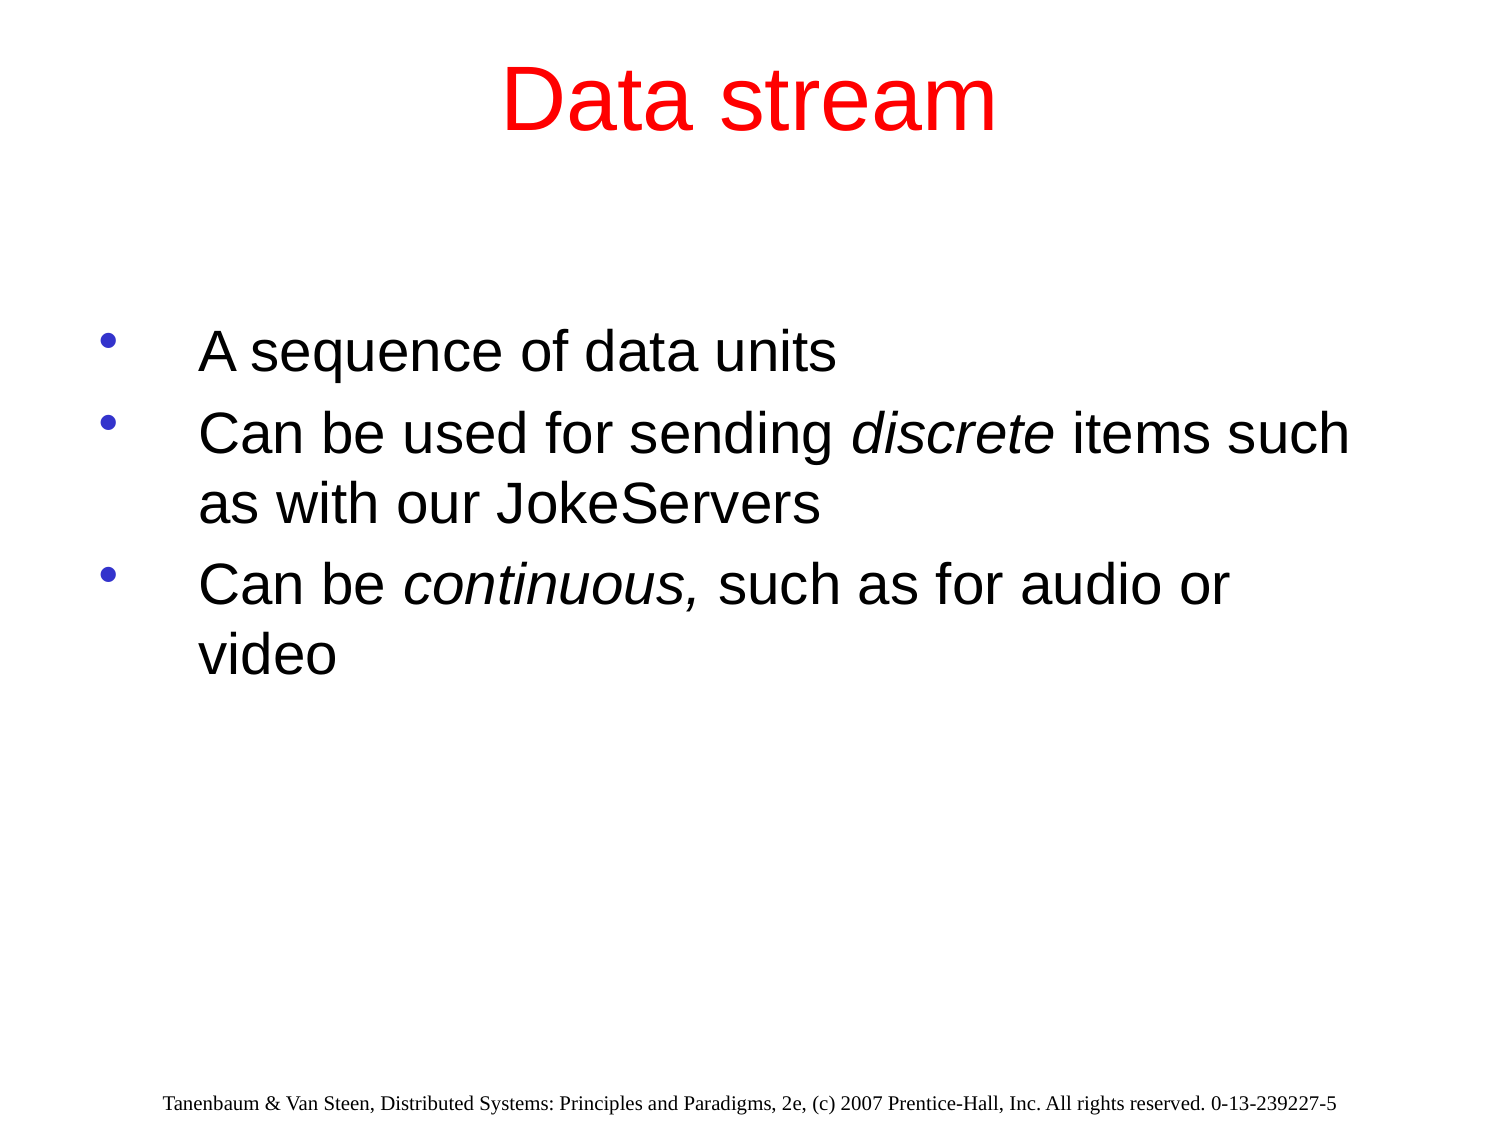

# Data stream

A sequence of data units
Can be used for sending discrete items such as with our JokeServers
Can be continuous, such as for audio or video
Tanenbaum & Van Steen, Distributed Systems: Principles and Paradigms, 2e, (c) 2007 Prentice-Hall, Inc. All rights reserved. 0-13-239227-5